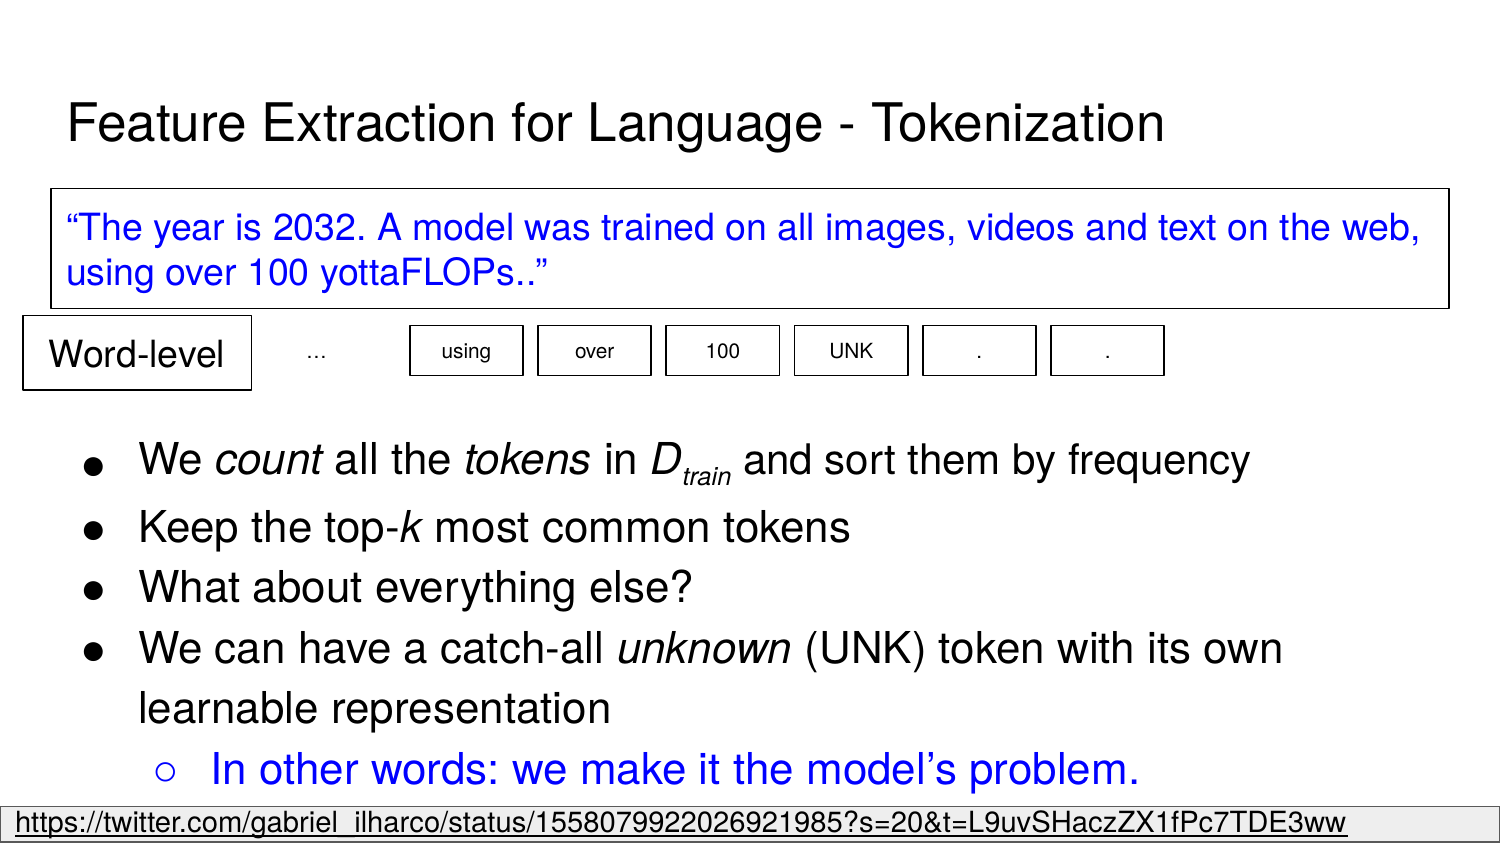

# Feature Extraction for Language - Tokenization
“The year is 2032. A model was trained on all images, videos and text on the web, using over 100 yottaFLOPs..”
Word-level
…
using
over
100
UNK
.
.
We count all the tokens in Dtrain and sort them by frequency
Keep the top-k most common tokens
What about everything else?
We can have a catch-all unknown (UNK) token with its own learnable representation
In other words: we make it the model’s problem.
https://twitter.com/gabriel_ilharco/status/1558079922026921985?s=20&t=L9uvSHaczZX1fPc7TDE3ww